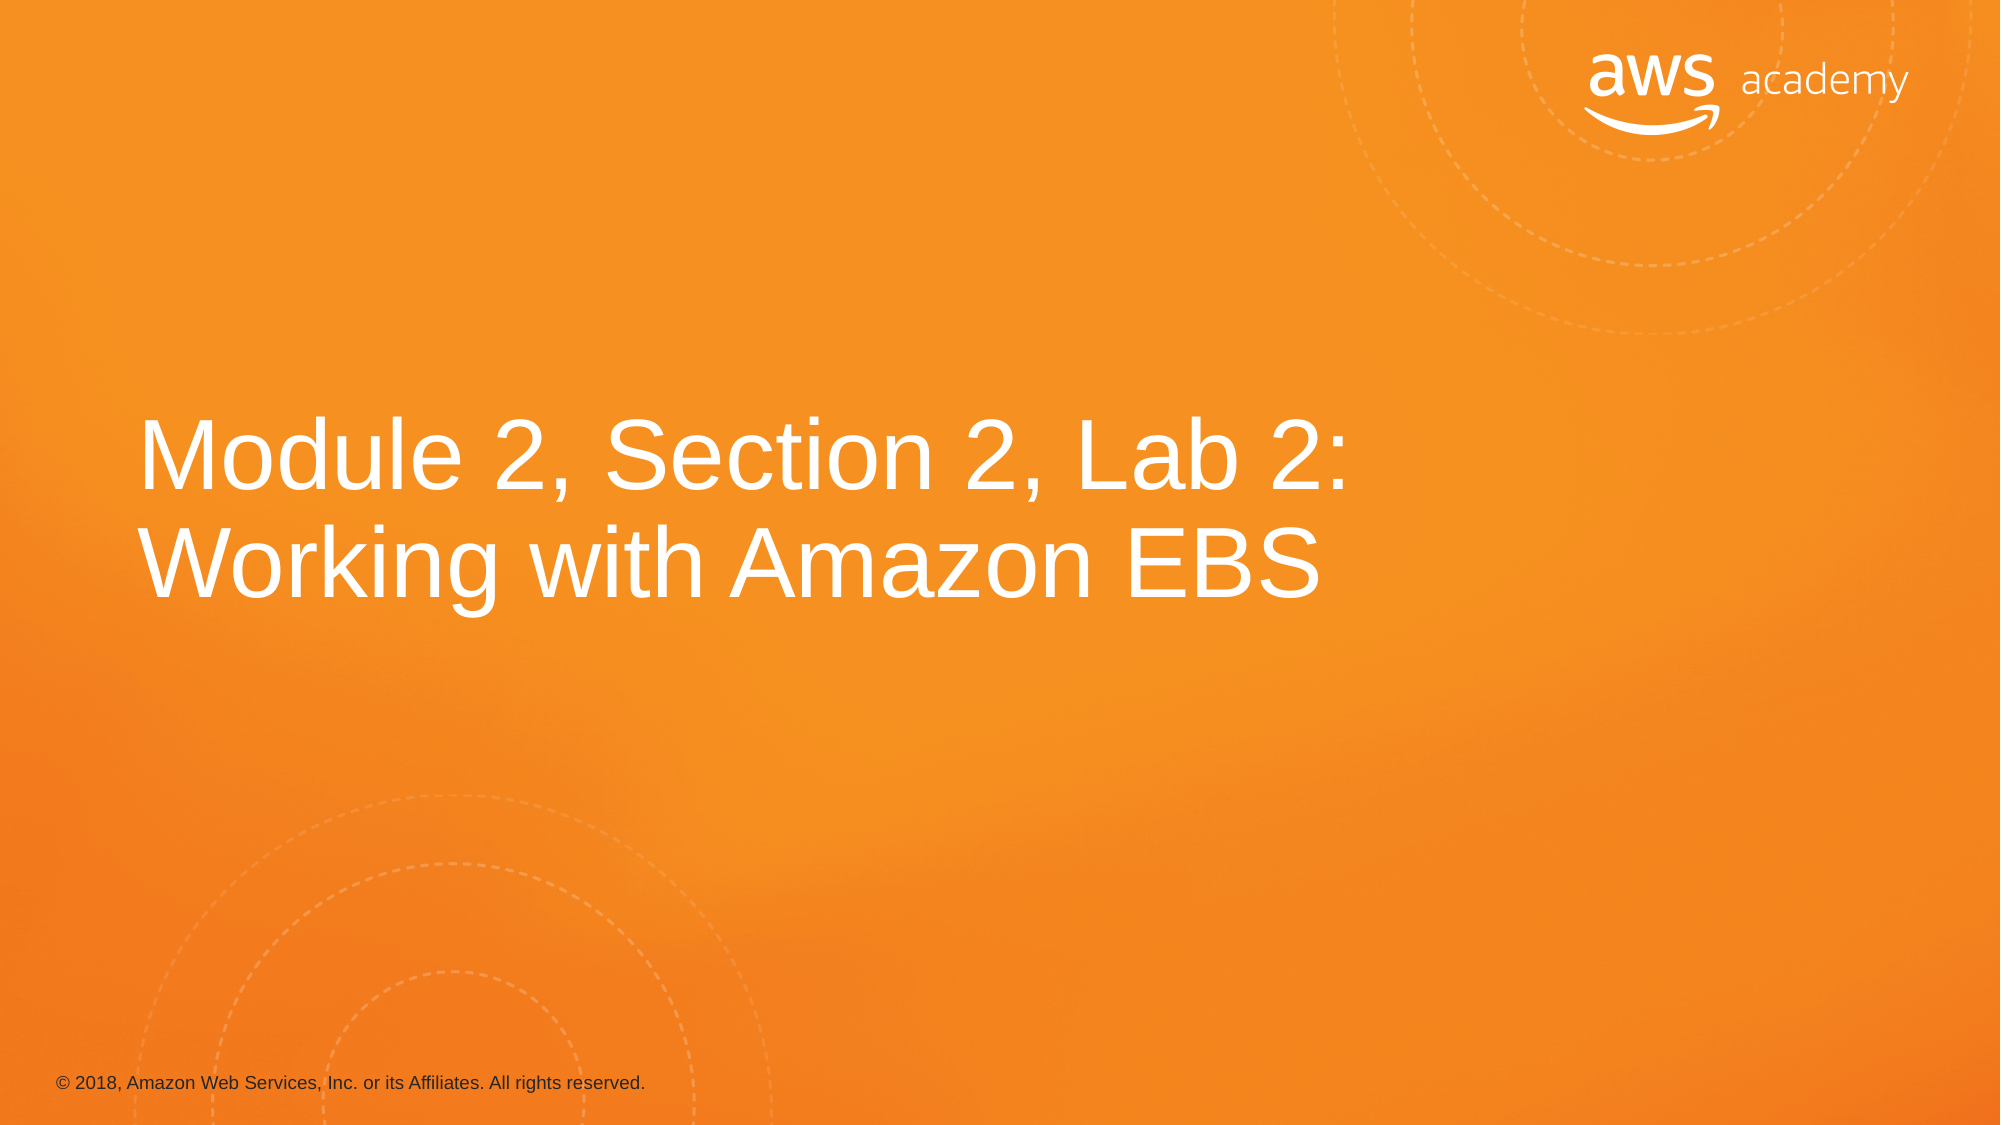

# Module 2, Section 2, Lab 2: Working with Amazon EBS